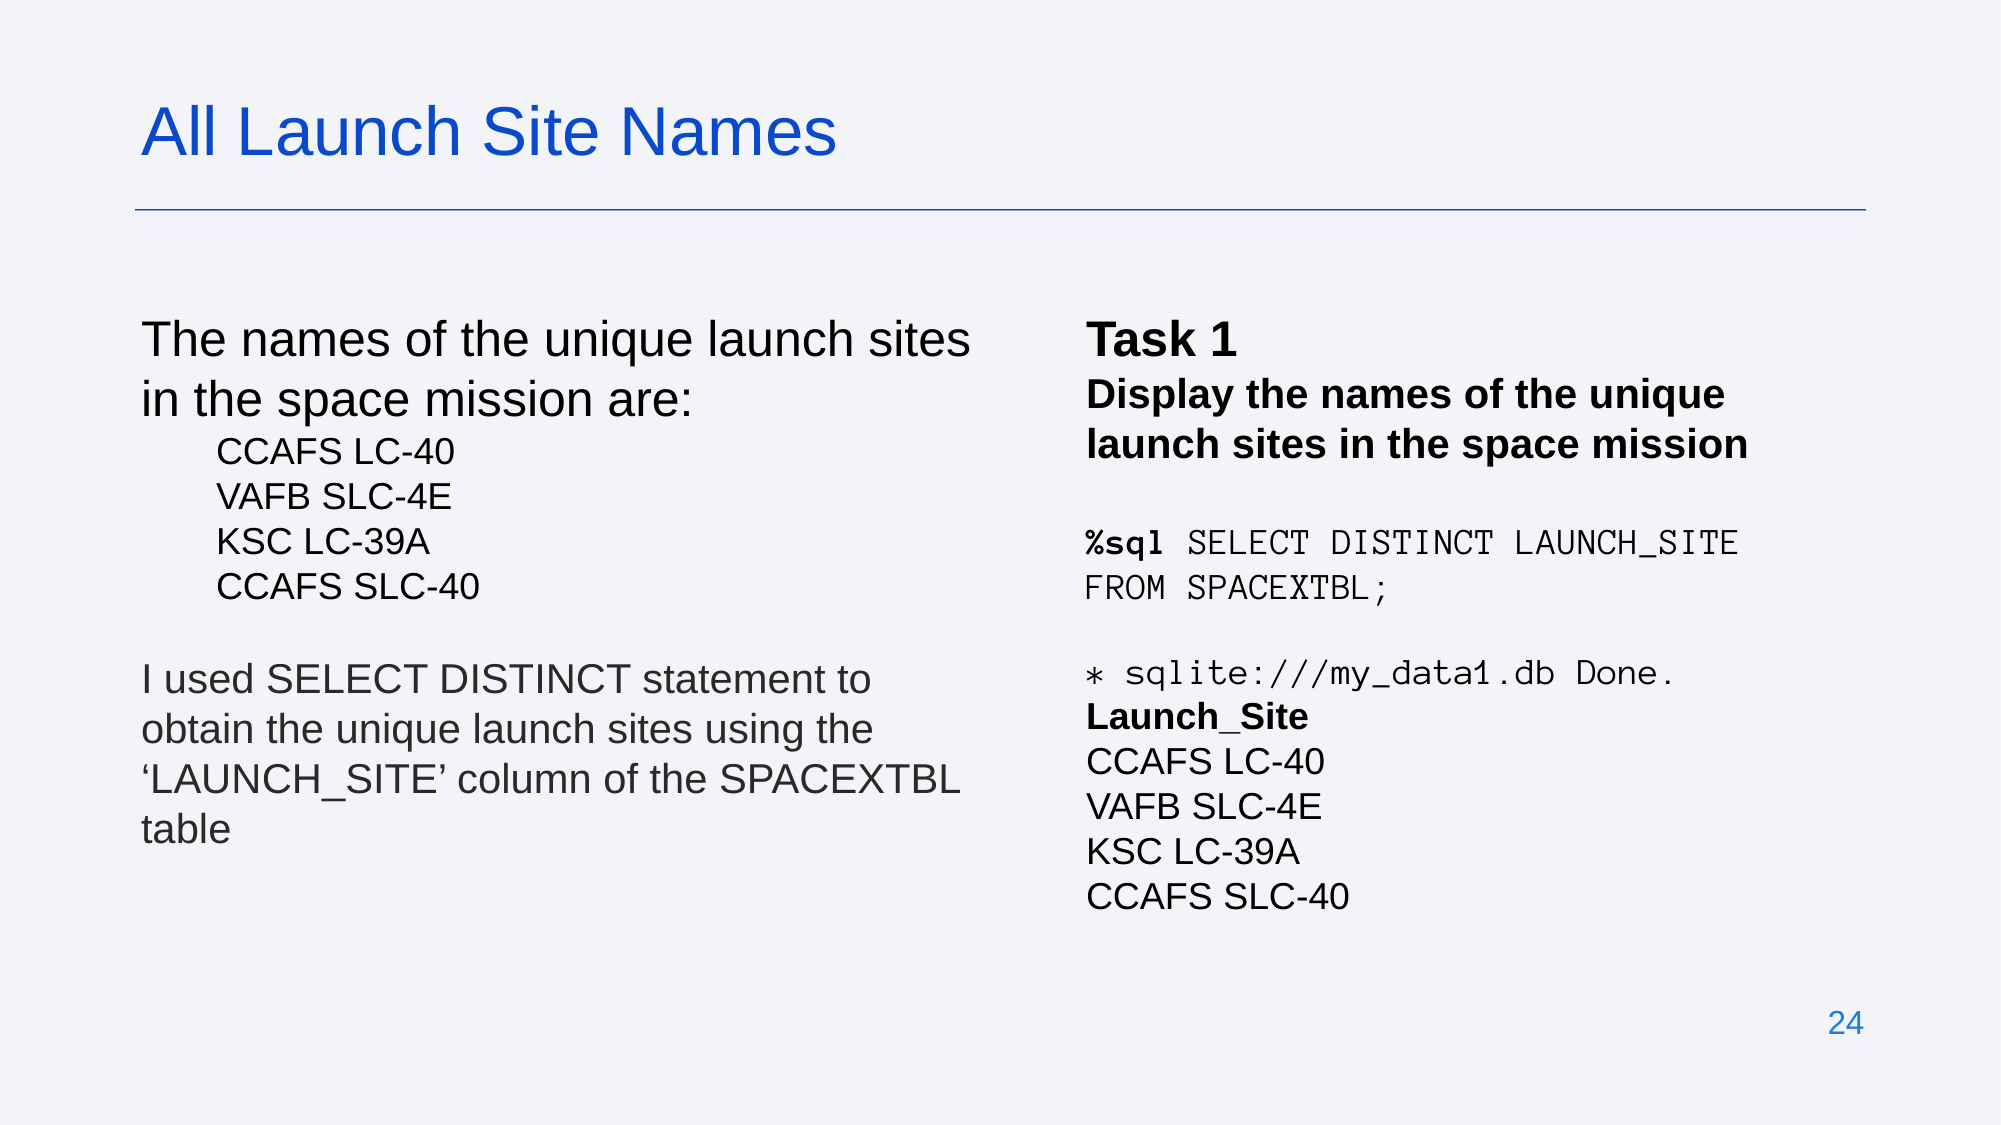

All Launch Site Names
The names of the unique launch sites in the space mission are:
CCAFS LC-40
VAFB SLC-4E
KSC LC-39A
CCAFS SLC-40

I used SELECT DISTINCT statement to obtain the unique launch sites using the ‘LAUNCH_SITE’ column of the SPACEXTBL table

Task 1
Display the names of the unique launch sites in the space mission

%sql SELECT DISTINCT LAUNCH_SITE FROM SPACEXTBL;

* sqlite:///my_data1.db Done.
Launch_Site
CCAFS LC-40
VAFB SLC-4E
KSC LC-39A
CCAFS SLC-40
24